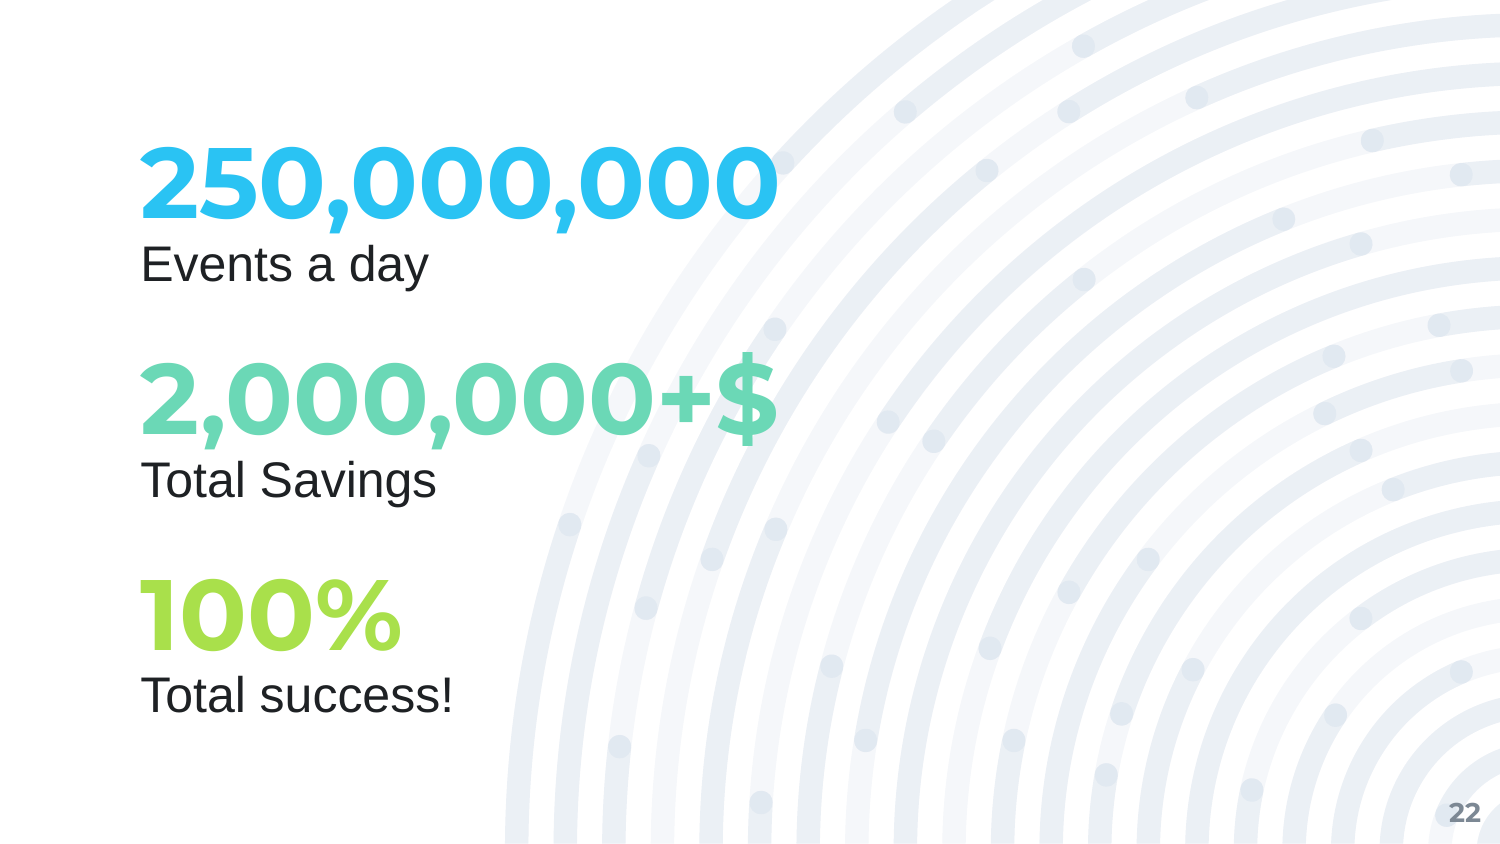

250,000,000
Events a day
2,000,000+$
Total Savings
100%
Total success!
22